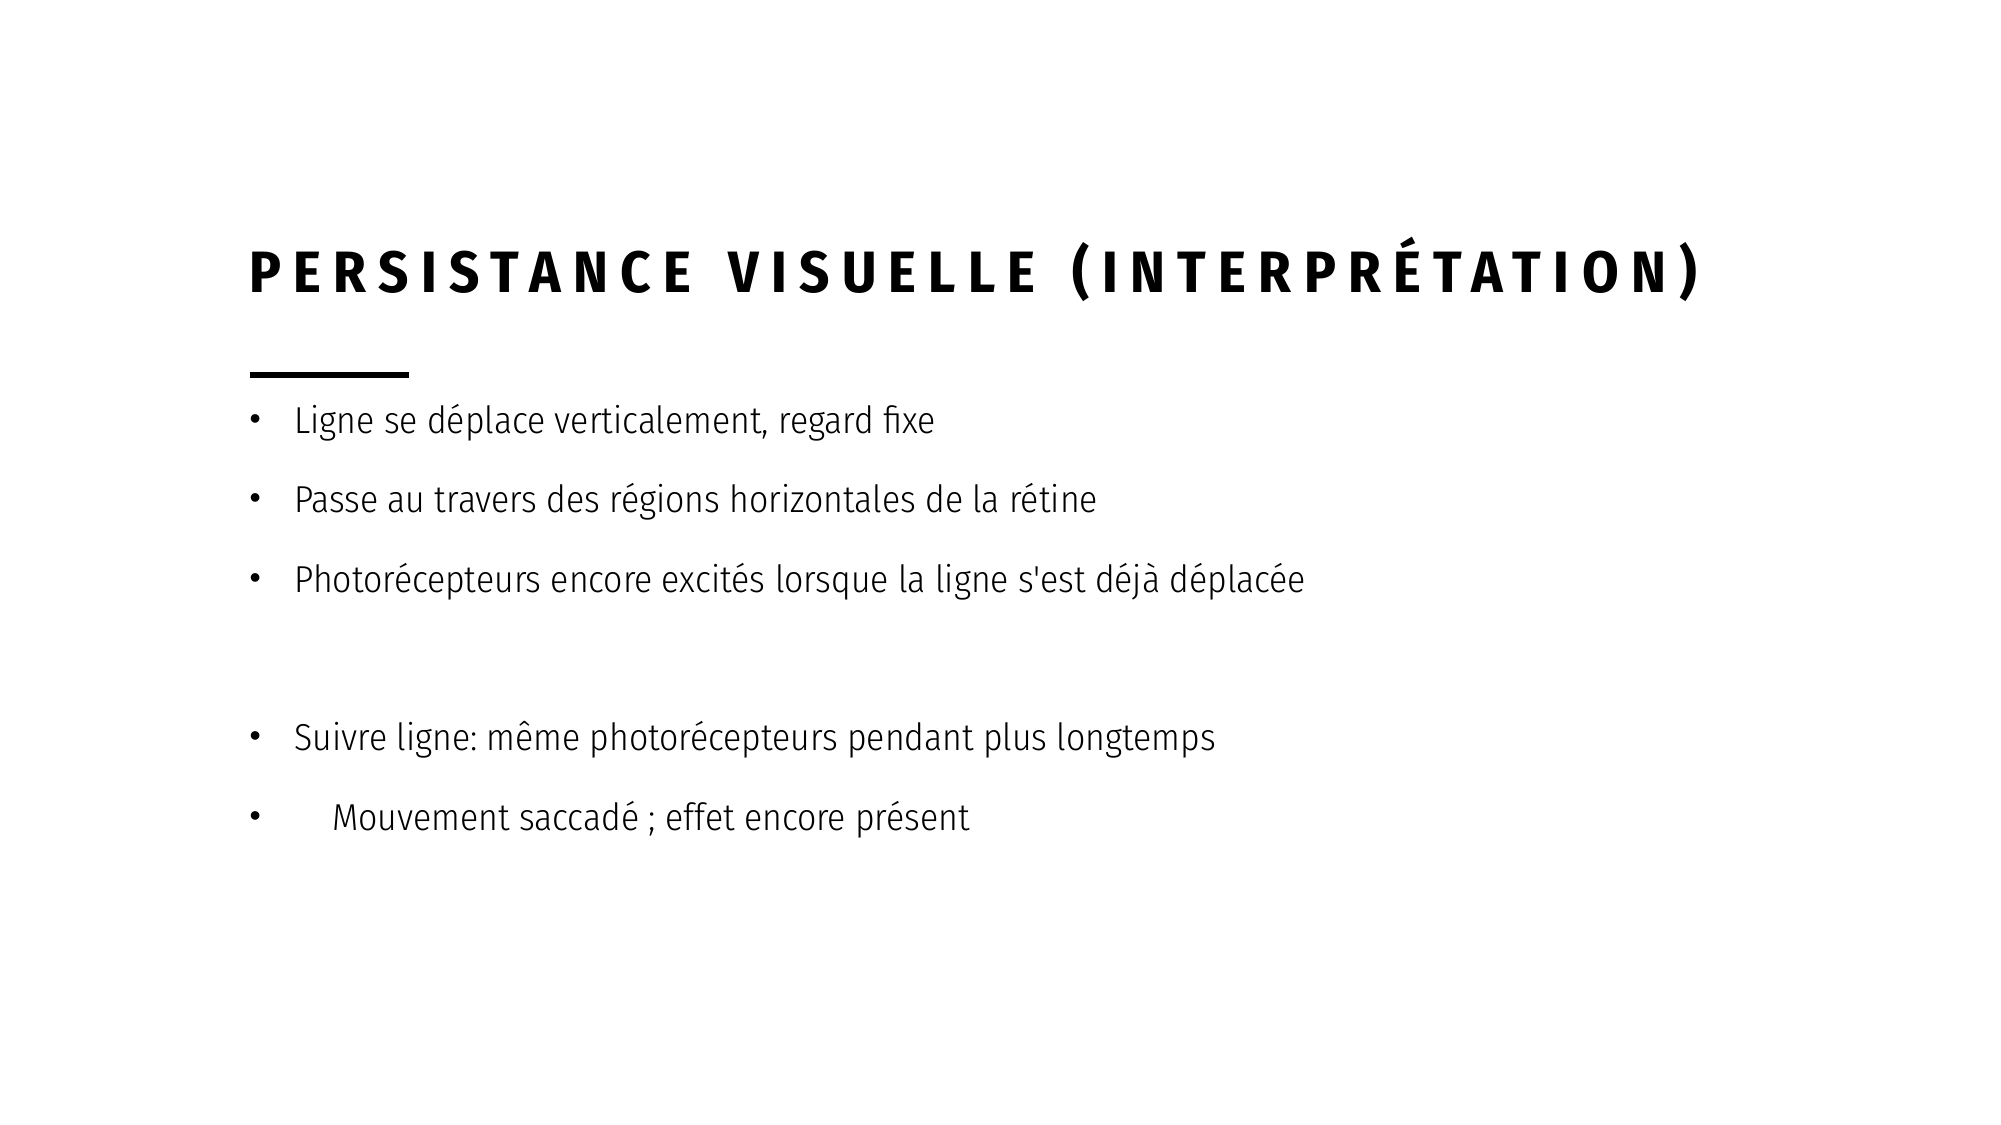

# Persistance visuelle (Interprétation)
Ligne se déplace verticalement, regard fixe
Passe au travers des régions horizontales de la rétine
Photorécepteurs encore excités lorsque la ligne s'est déjà déplacée

Suivre ligne: même photorécepteurs pendant plus longtemps
    Mouvement saccadé ; effet encore présent